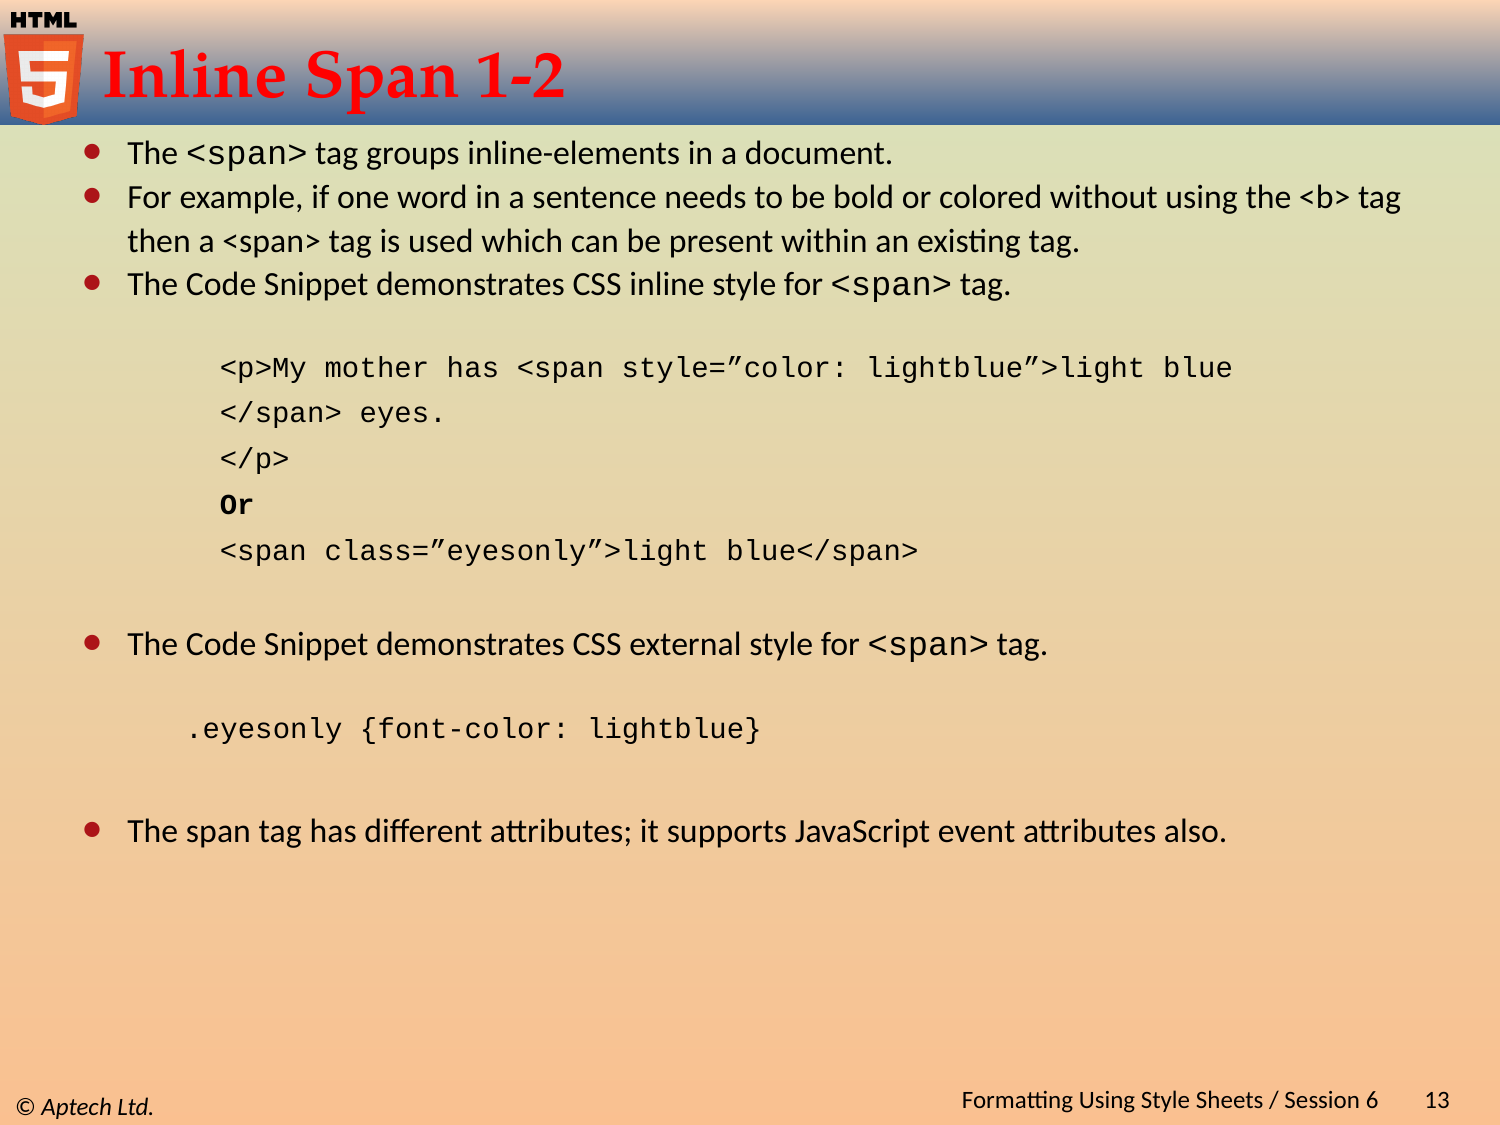

# Inline Span 1-2
The <span> tag groups inline-elements in a document.
For example, if one word in a sentence needs to be bold or colored without using the <b> tag then a <span> tag is used which can be present within an existing tag.
The Code Snippet demonstrates CSS inline style for <span> tag.
<p>My mother has <span style=”color: lightblue”>light blue
</span> eyes.
</p>
Or
<span class=”eyesonly”>light blue</span>
The Code Snippet demonstrates CSS external style for <span> tag.
.eyesonly {font-color: lightblue}
The span tag has different attributes; it supports JavaScript event attributes also.
Formatting Using Style Sheets / Session 6
13